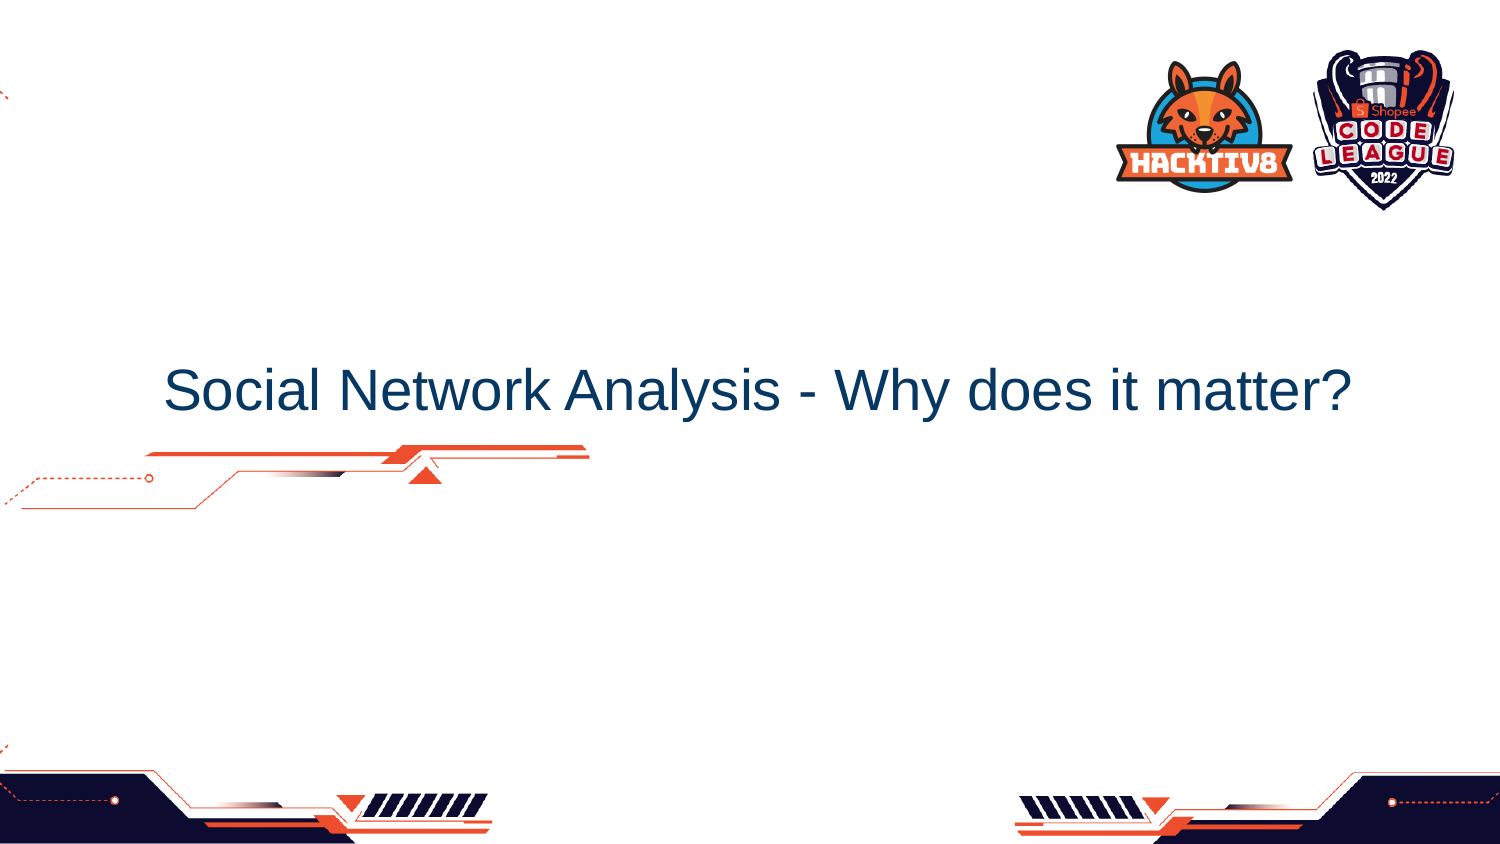

Social Network Analysis - Why does it matter?